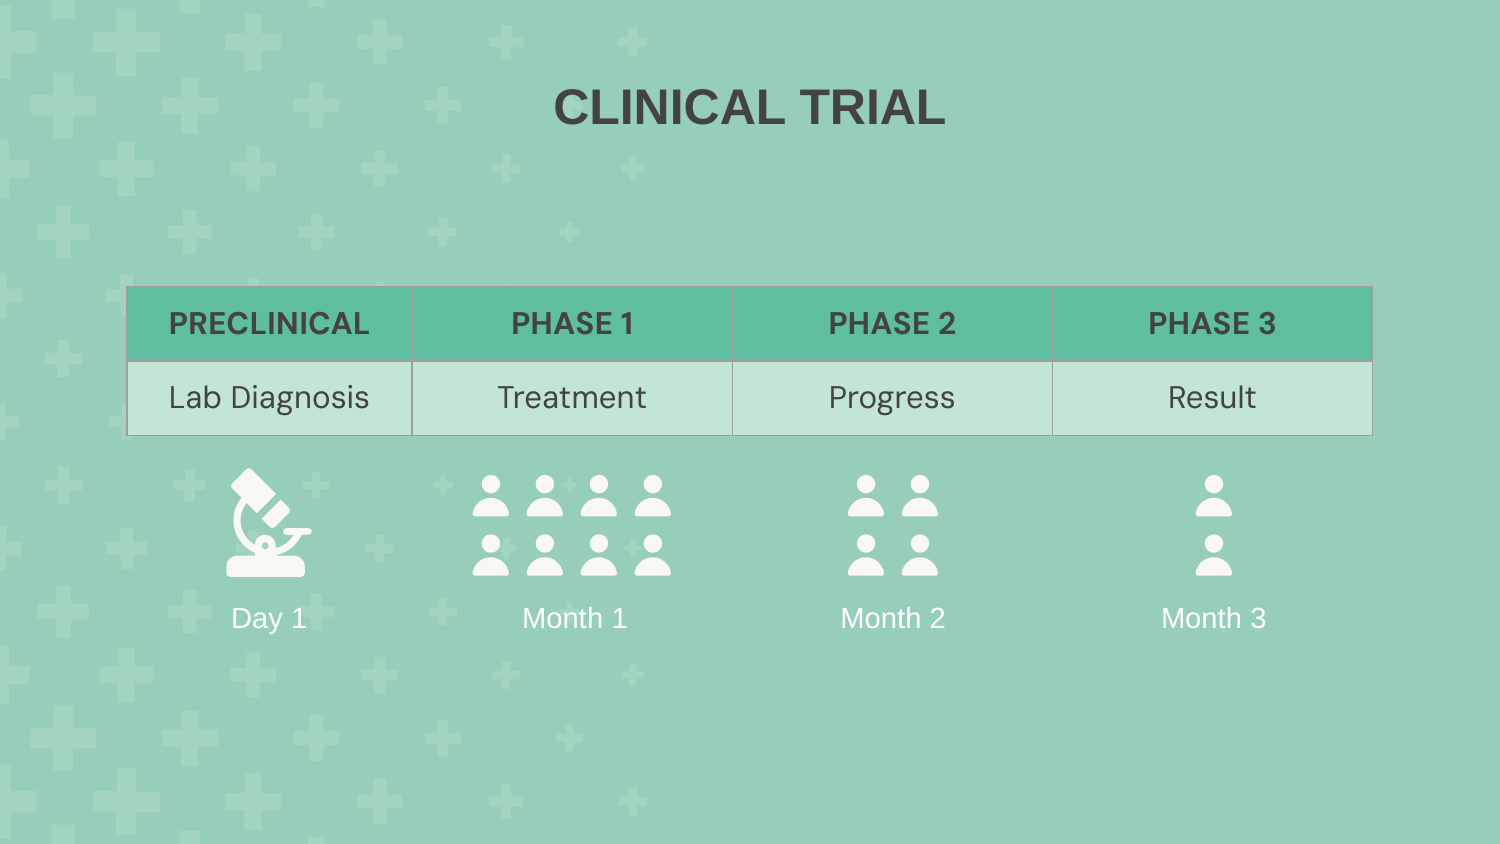

# CLINICAL TRIAL
| PRECLINICAL | PHASE 1 | PHASE 2 | PHASE 3 |
| --- | --- | --- | --- |
| Lab Diagnosis | Treatment | Progress | Result |

Day 1
Month 1
Month 2
Month 3